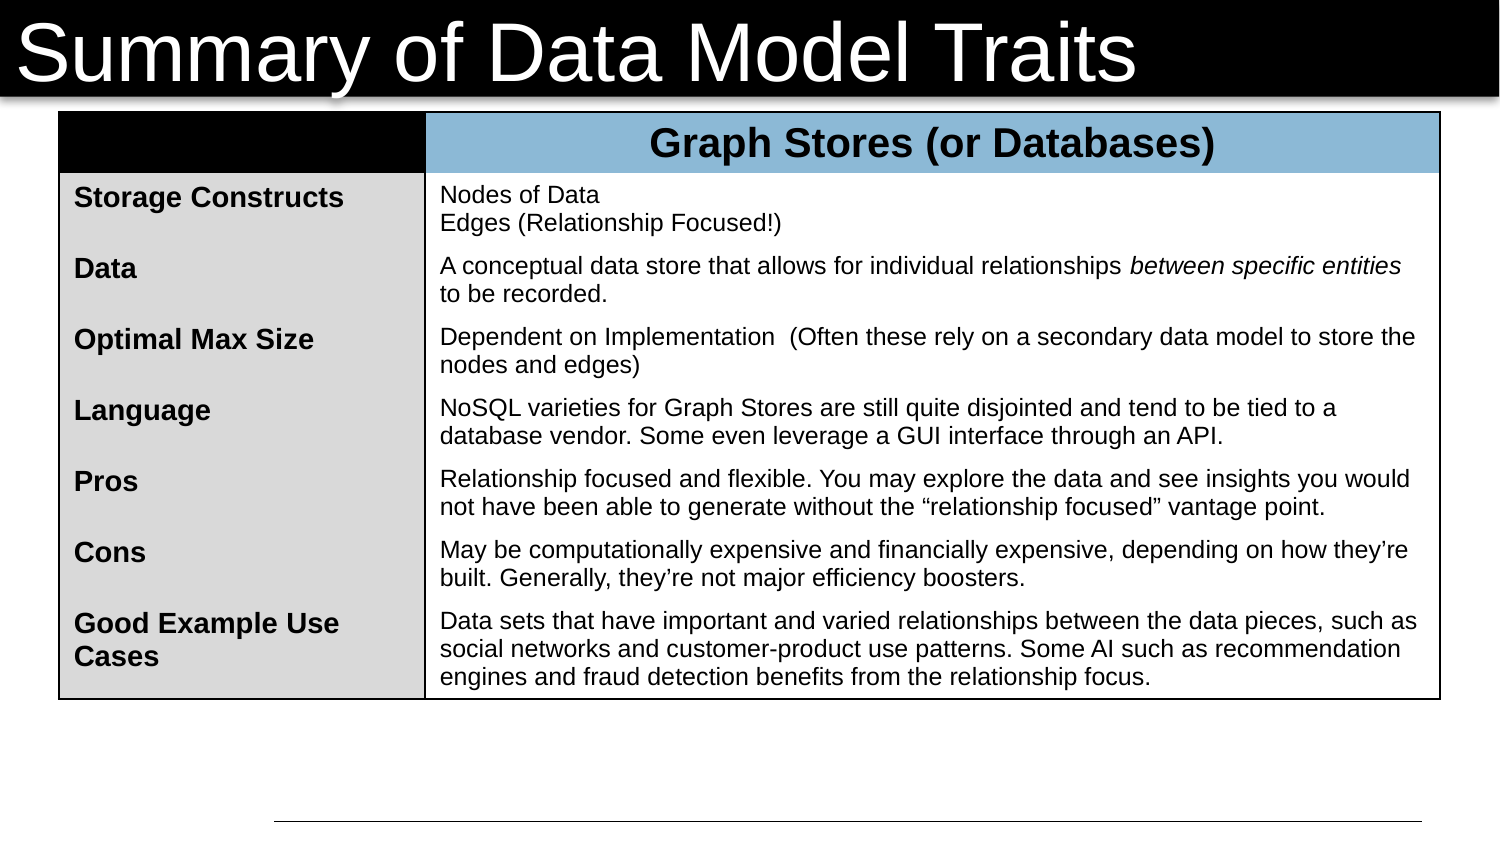

# Summary of Data Model Traits
|  | Graph Stores (or Databases) |
| --- | --- |
| Storage Constructs | Nodes of Data Edges (Relationship Focused!) |
| Data | A conceptual data store that allows for individual relationships between specific entities to be recorded. |
| Optimal Max Size | Dependent on Implementation (Often these rely on a secondary data model to store the nodes and edges) |
| Language | NoSQL varieties for Graph Stores are still quite disjointed and tend to be tied to a database vendor. Some even leverage a GUI interface through an API. |
| Pros | Relationship focused and flexible. You may explore the data and see insights you would not have been able to generate without the “relationship focused” vantage point. |
| Cons | May be computationally expensive and financially expensive, depending on how they’re built. Generally, they’re not major efficiency boosters. |
| Good Example Use Cases | Data sets that have important and varied relationships between the data pieces, such as social networks and customer-product use patterns. Some AI such as recommendation engines and fraud detection benefits from the relationship focus. |